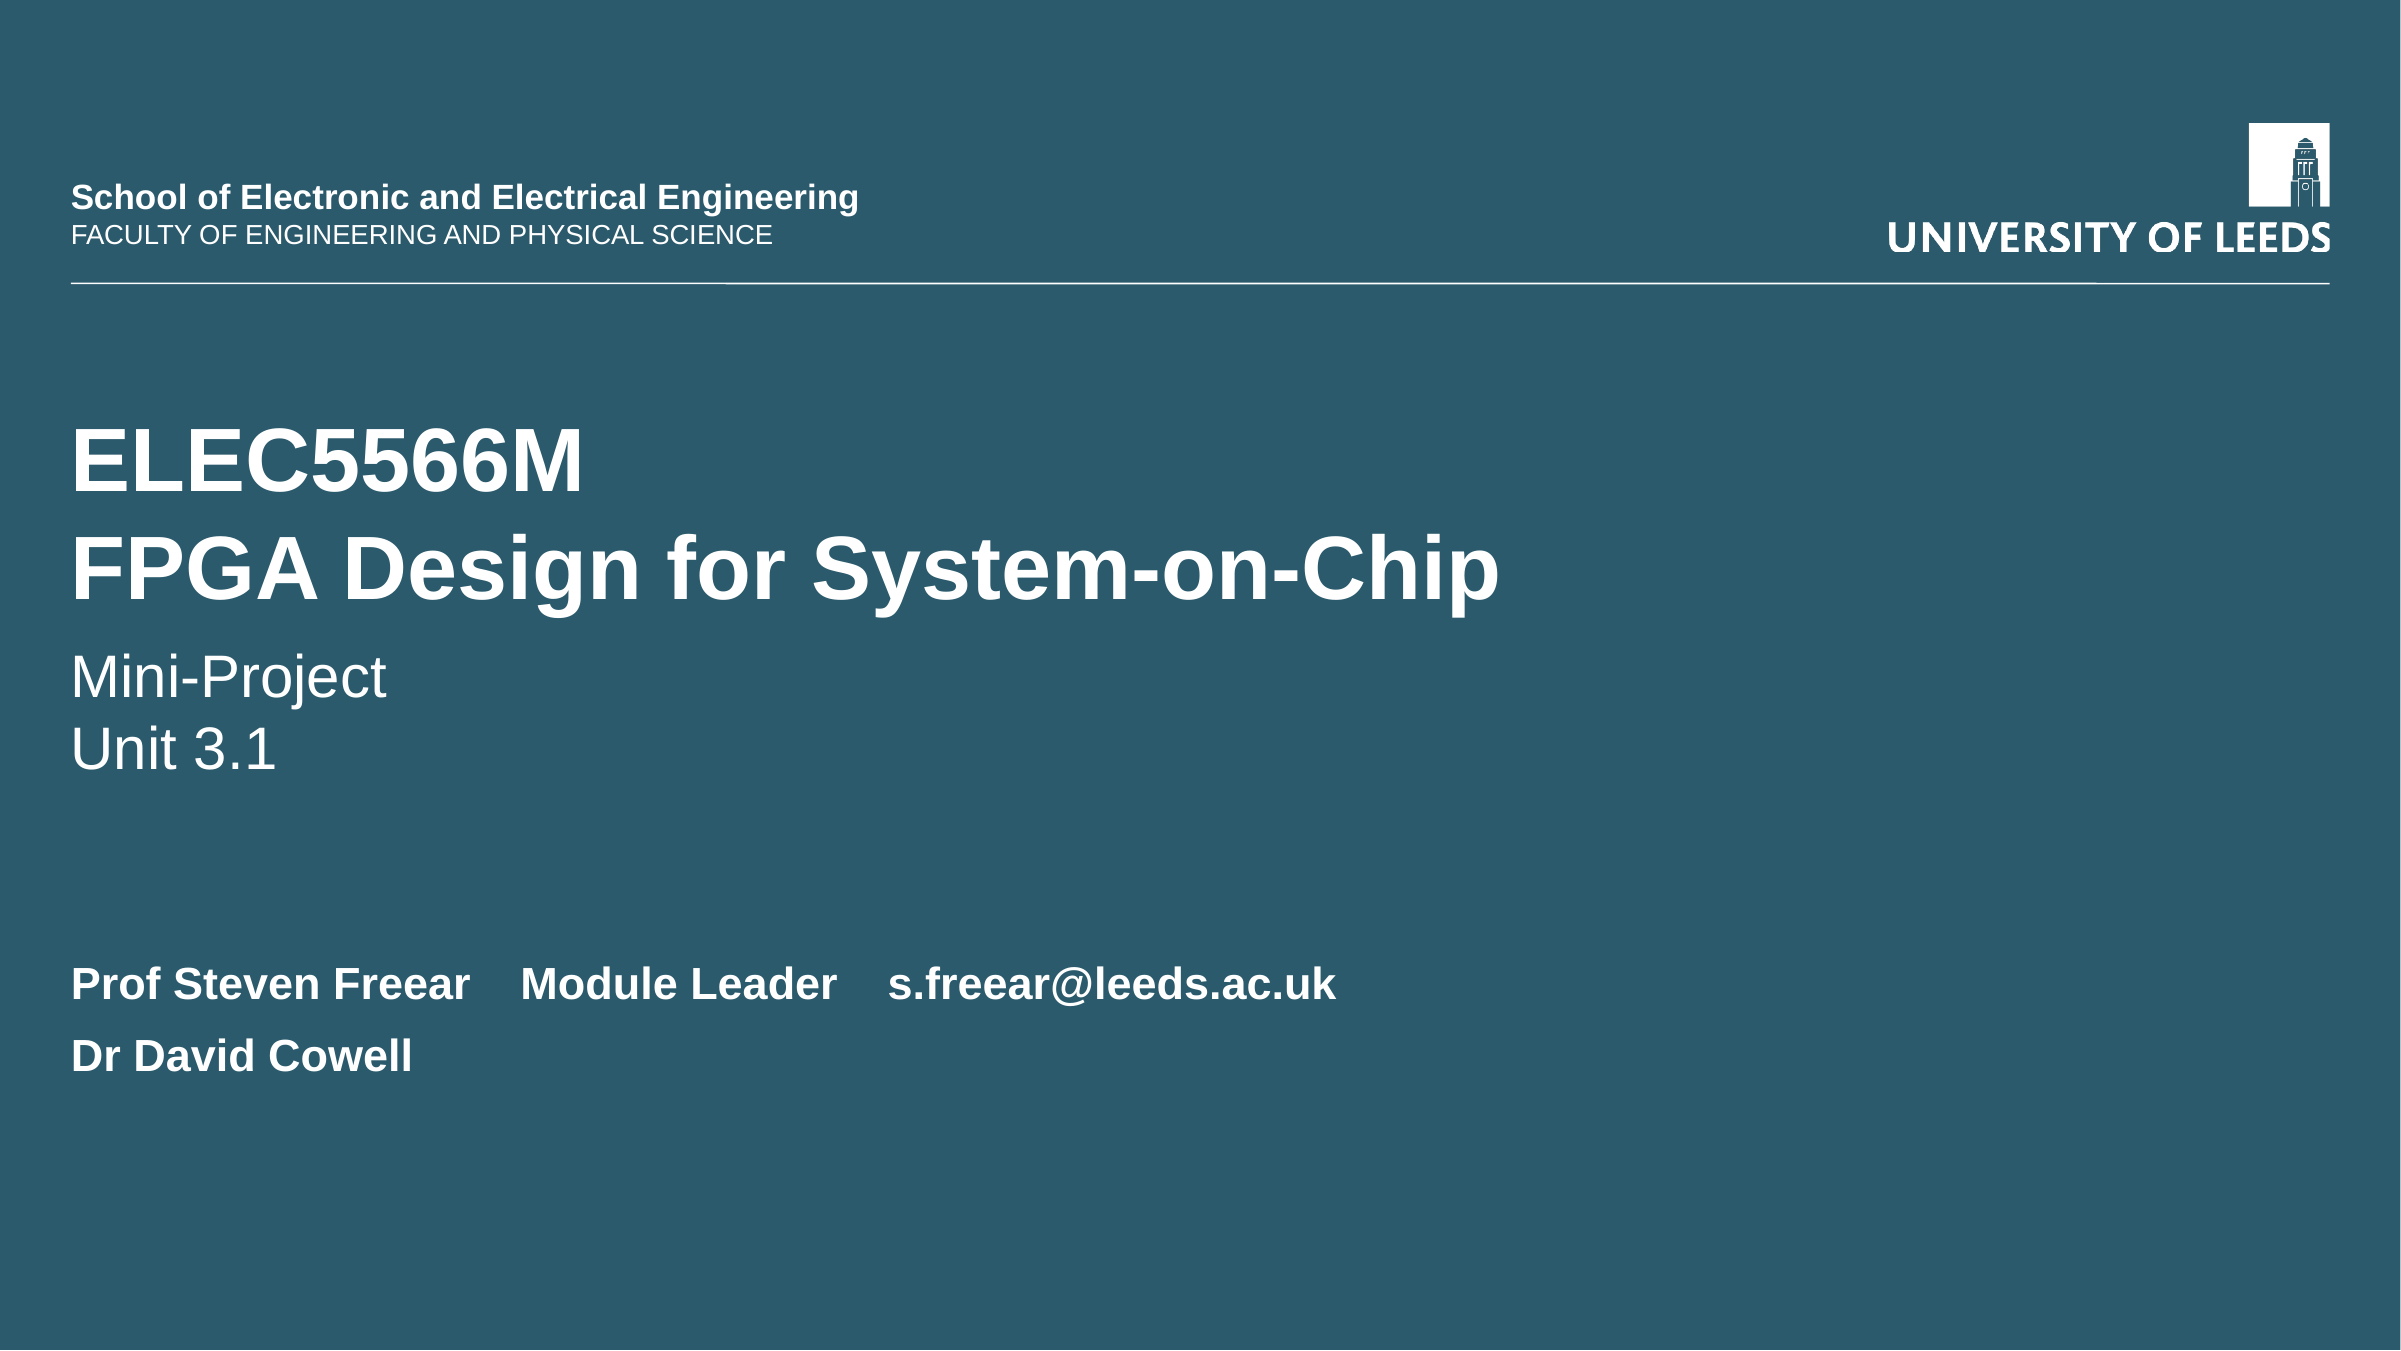

# ELEC5566M FPGA Design for System-on-Chip
Mini-Project
Unit 3.1

Prof Steven Freear    Module Leader    s.freear@leeds.ac.uk
Dr David Cowell